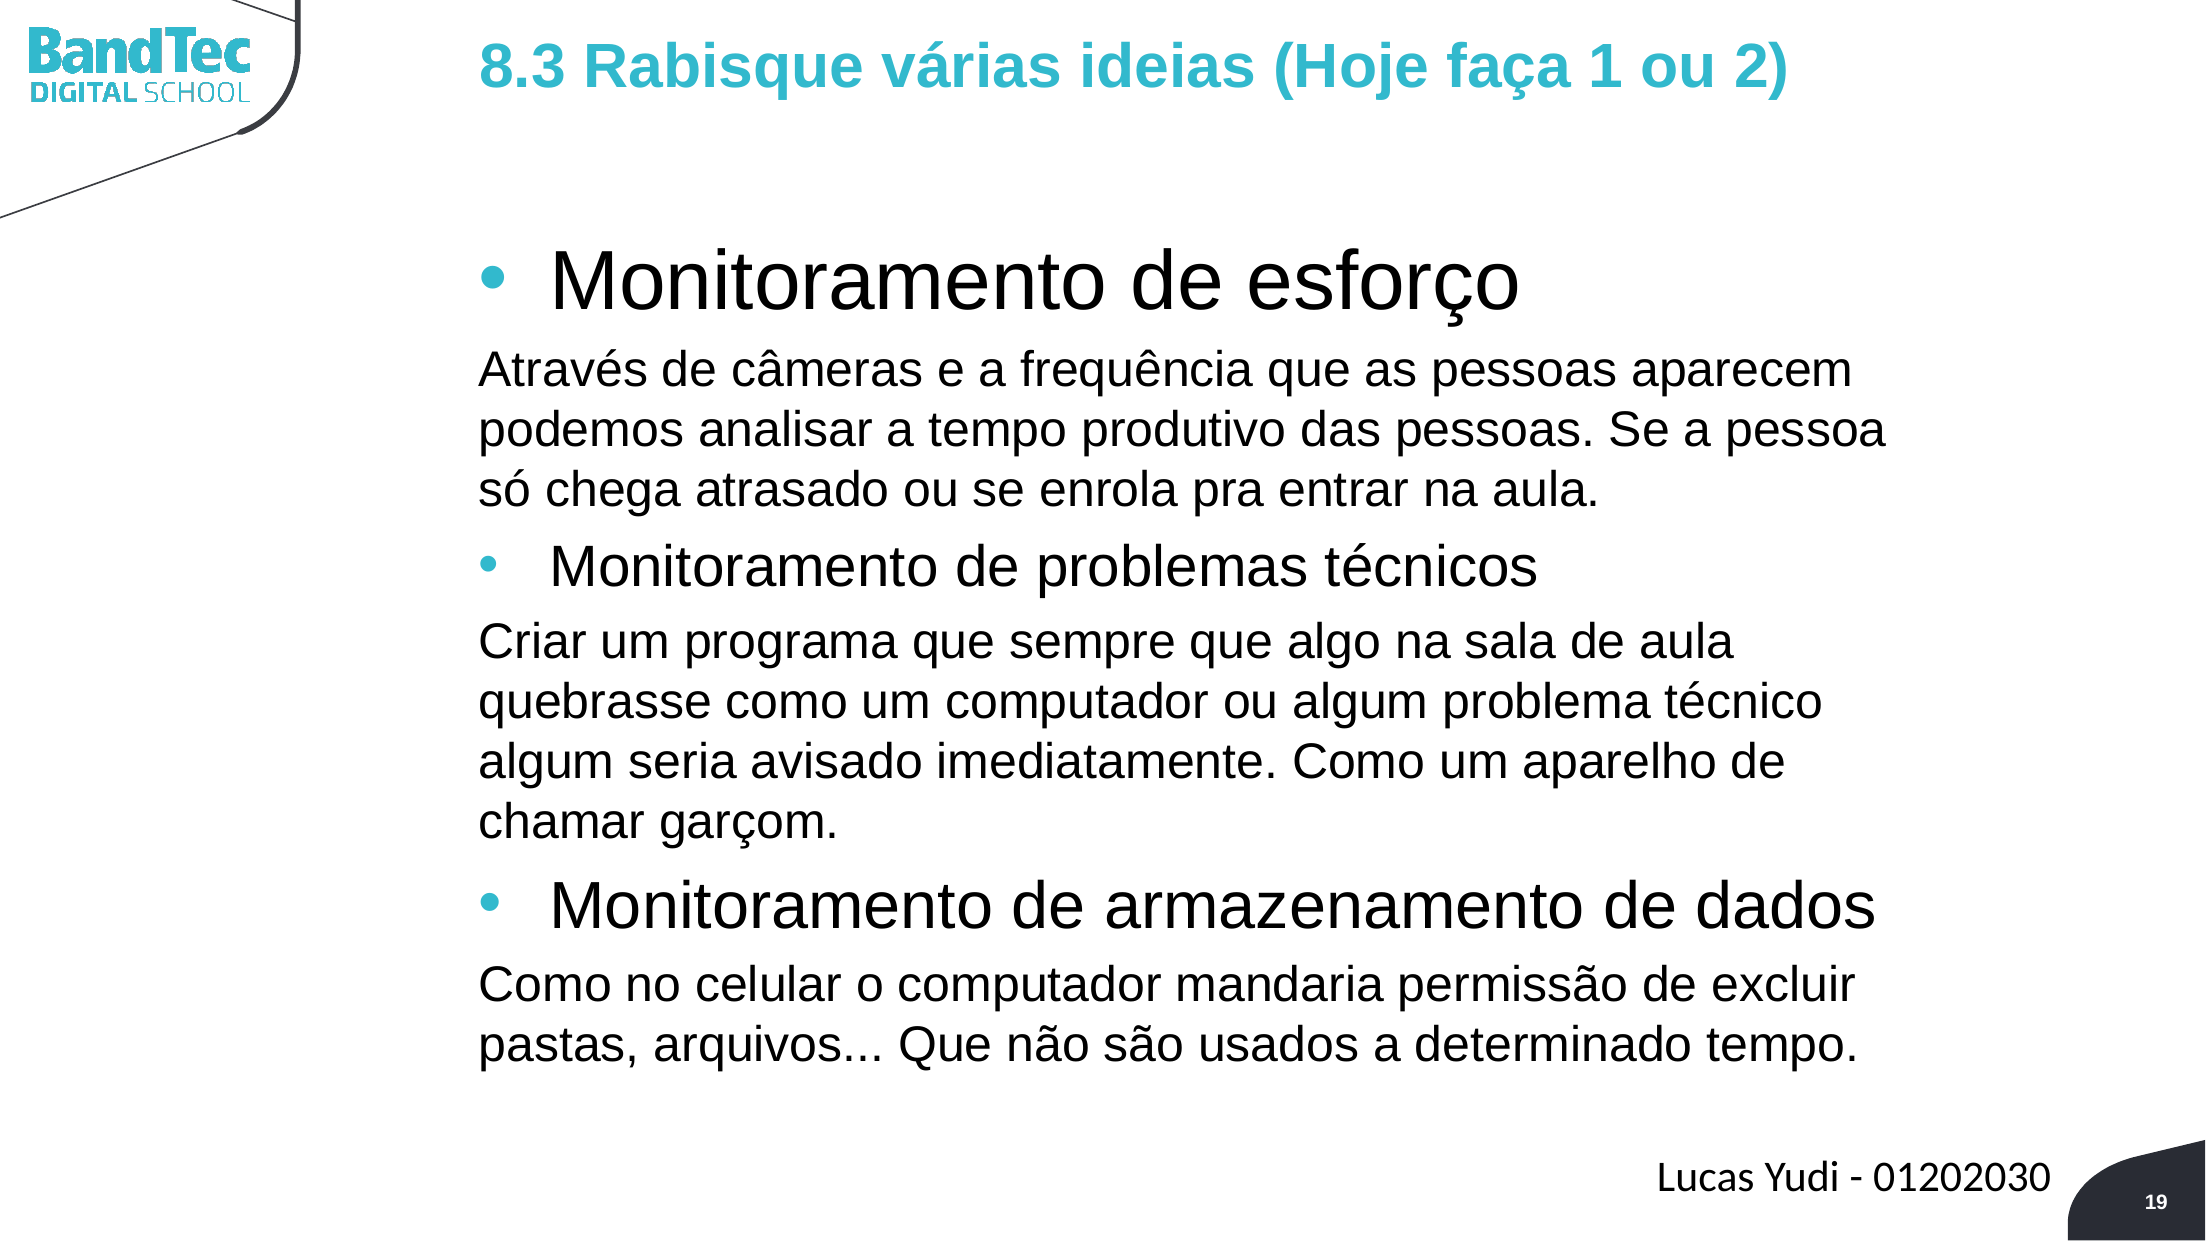

8.3 Rabisque várias ideias (Hoje faça 1 ou 2)
Monitoramento de esforço
Através de câmeras e a frequência que as pessoas aparecem podemos analisar a tempo produtivo das pessoas. Se a pessoa só chega atrasado ou se enrola pra entrar na aula.
Monitoramento de problemas técnicos
Criar um programa que sempre que algo na sala de aula quebrasse como um computador ou algum problema técnico algum seria avisado imediatamente. Como um aparelho de chamar garçom.
Monitoramento de armazenamento de dados
Como no celular o computador mandaria permissão de excluir pastas, arquivos... Que não são usados a determinado tempo.
Lucas Yudi - 01202030
19